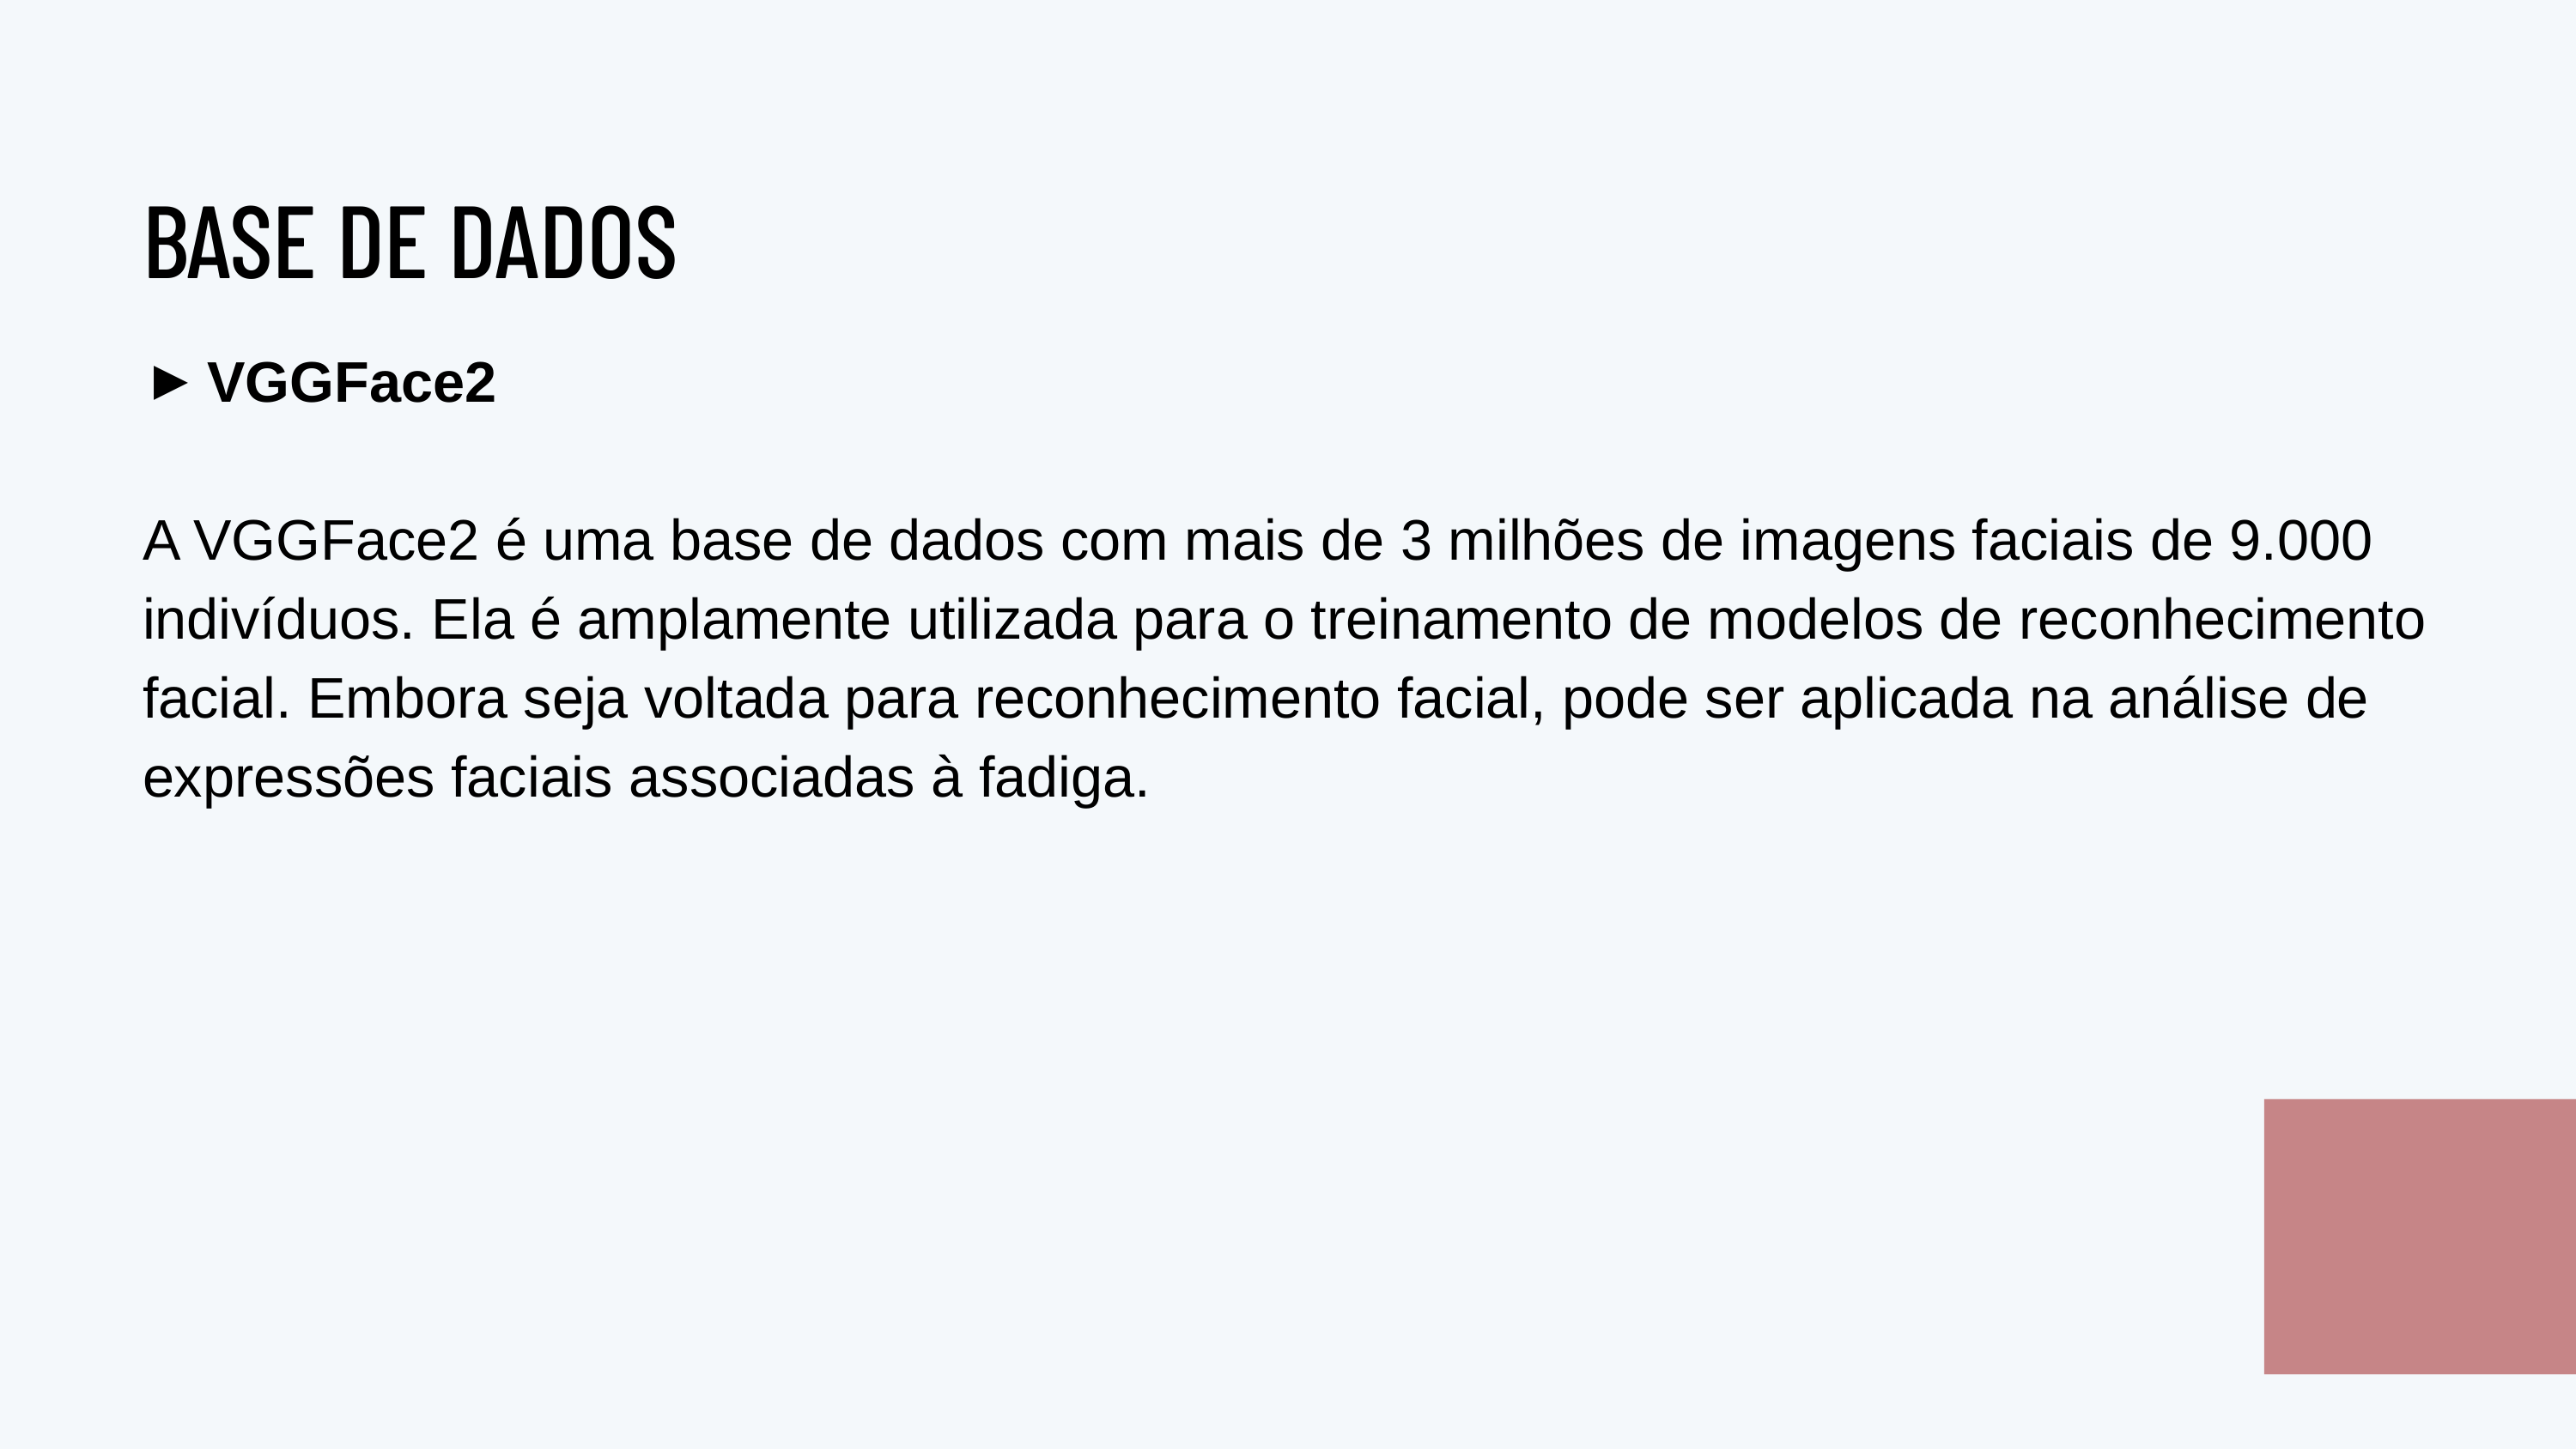

BASE DE DADOS
VGGFace2

A VGGFace2 é uma base de dados com mais de 3 milhões de imagens faciais de 9.000 indivíduos. Ela é amplamente utilizada para o treinamento de modelos de reconhecimento facial. Embora seja voltada para reconhecimento facial, pode ser aplicada na análise de expressões faciais associadas à fadiga.